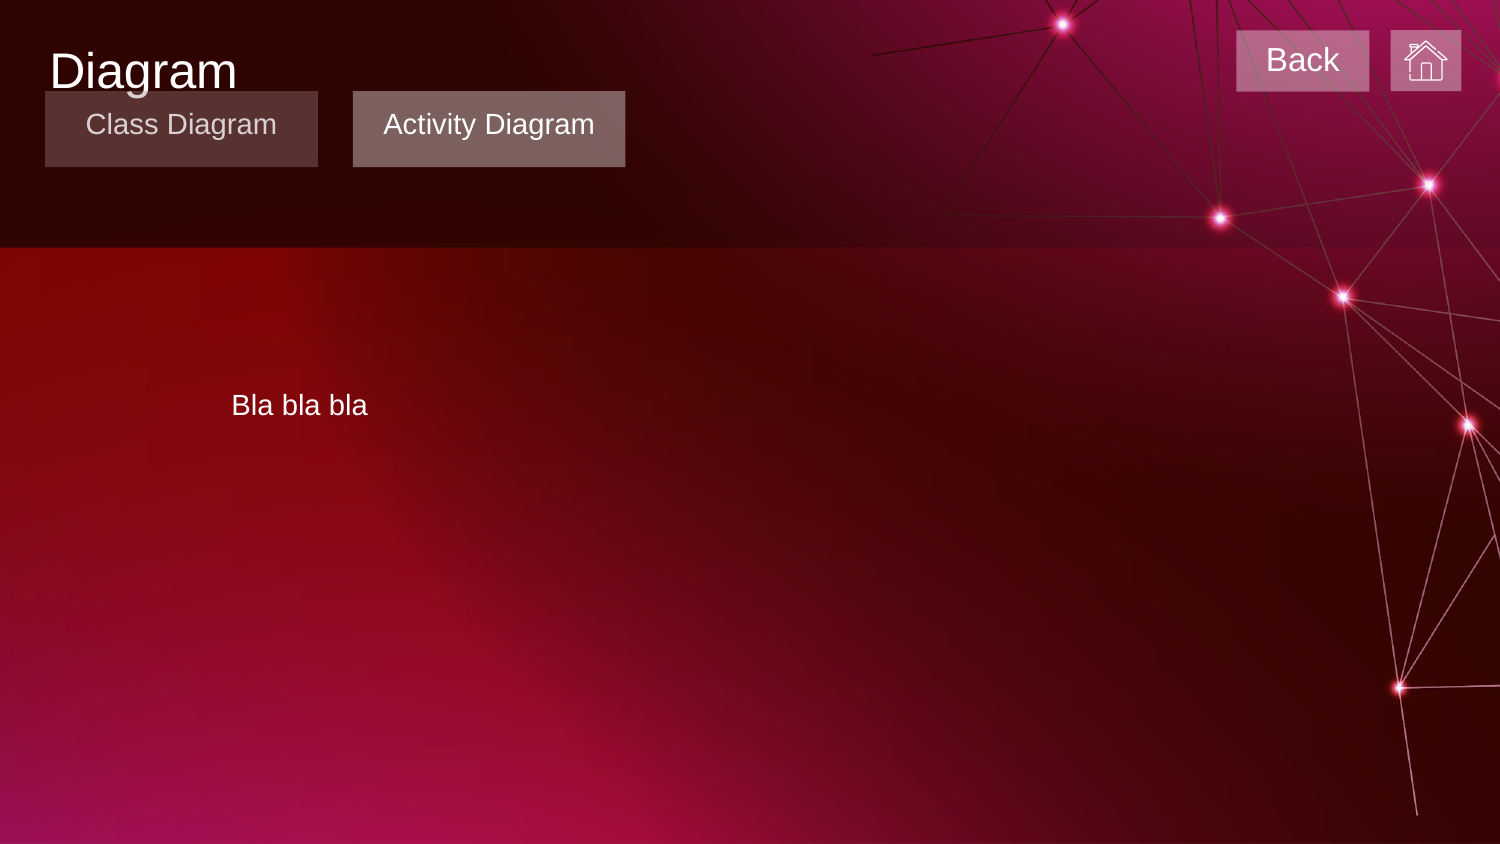

Back
Diagram

Activity Diagram
Class Diagram

Bla bla bla